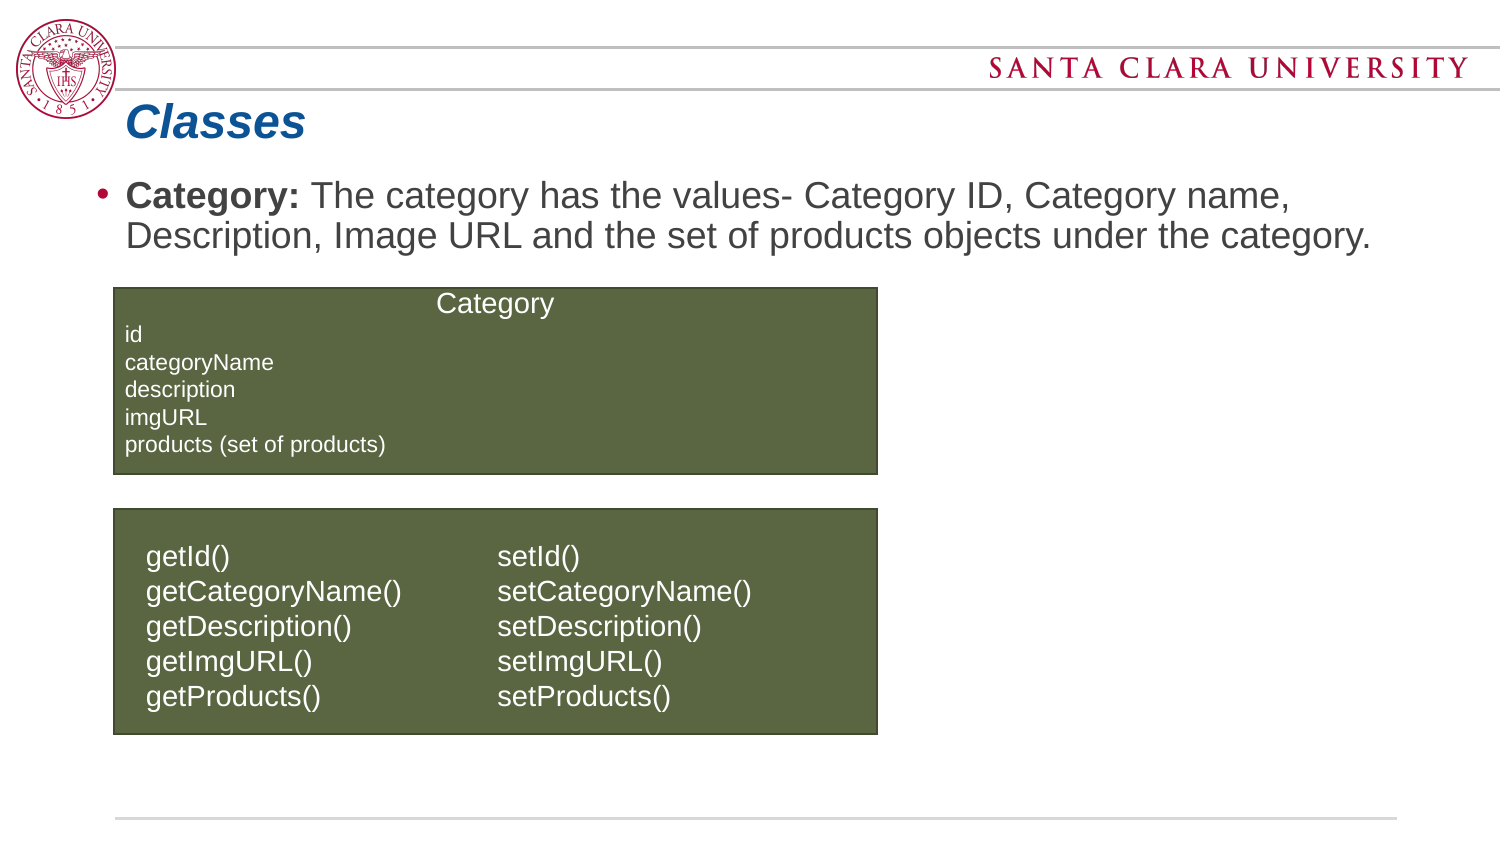

# Classes
Category: The category has the values- Category ID, Category name, Description, Image URL and the set of products objects under the category.

Category
id
categoryName
description
imgURL
products (set of products)

getId()
getCategoryName()
getDescription()
getImgURL()
getProducts()
setId()
setCategoryName()
setDescription()
setImgURL()
setProducts()